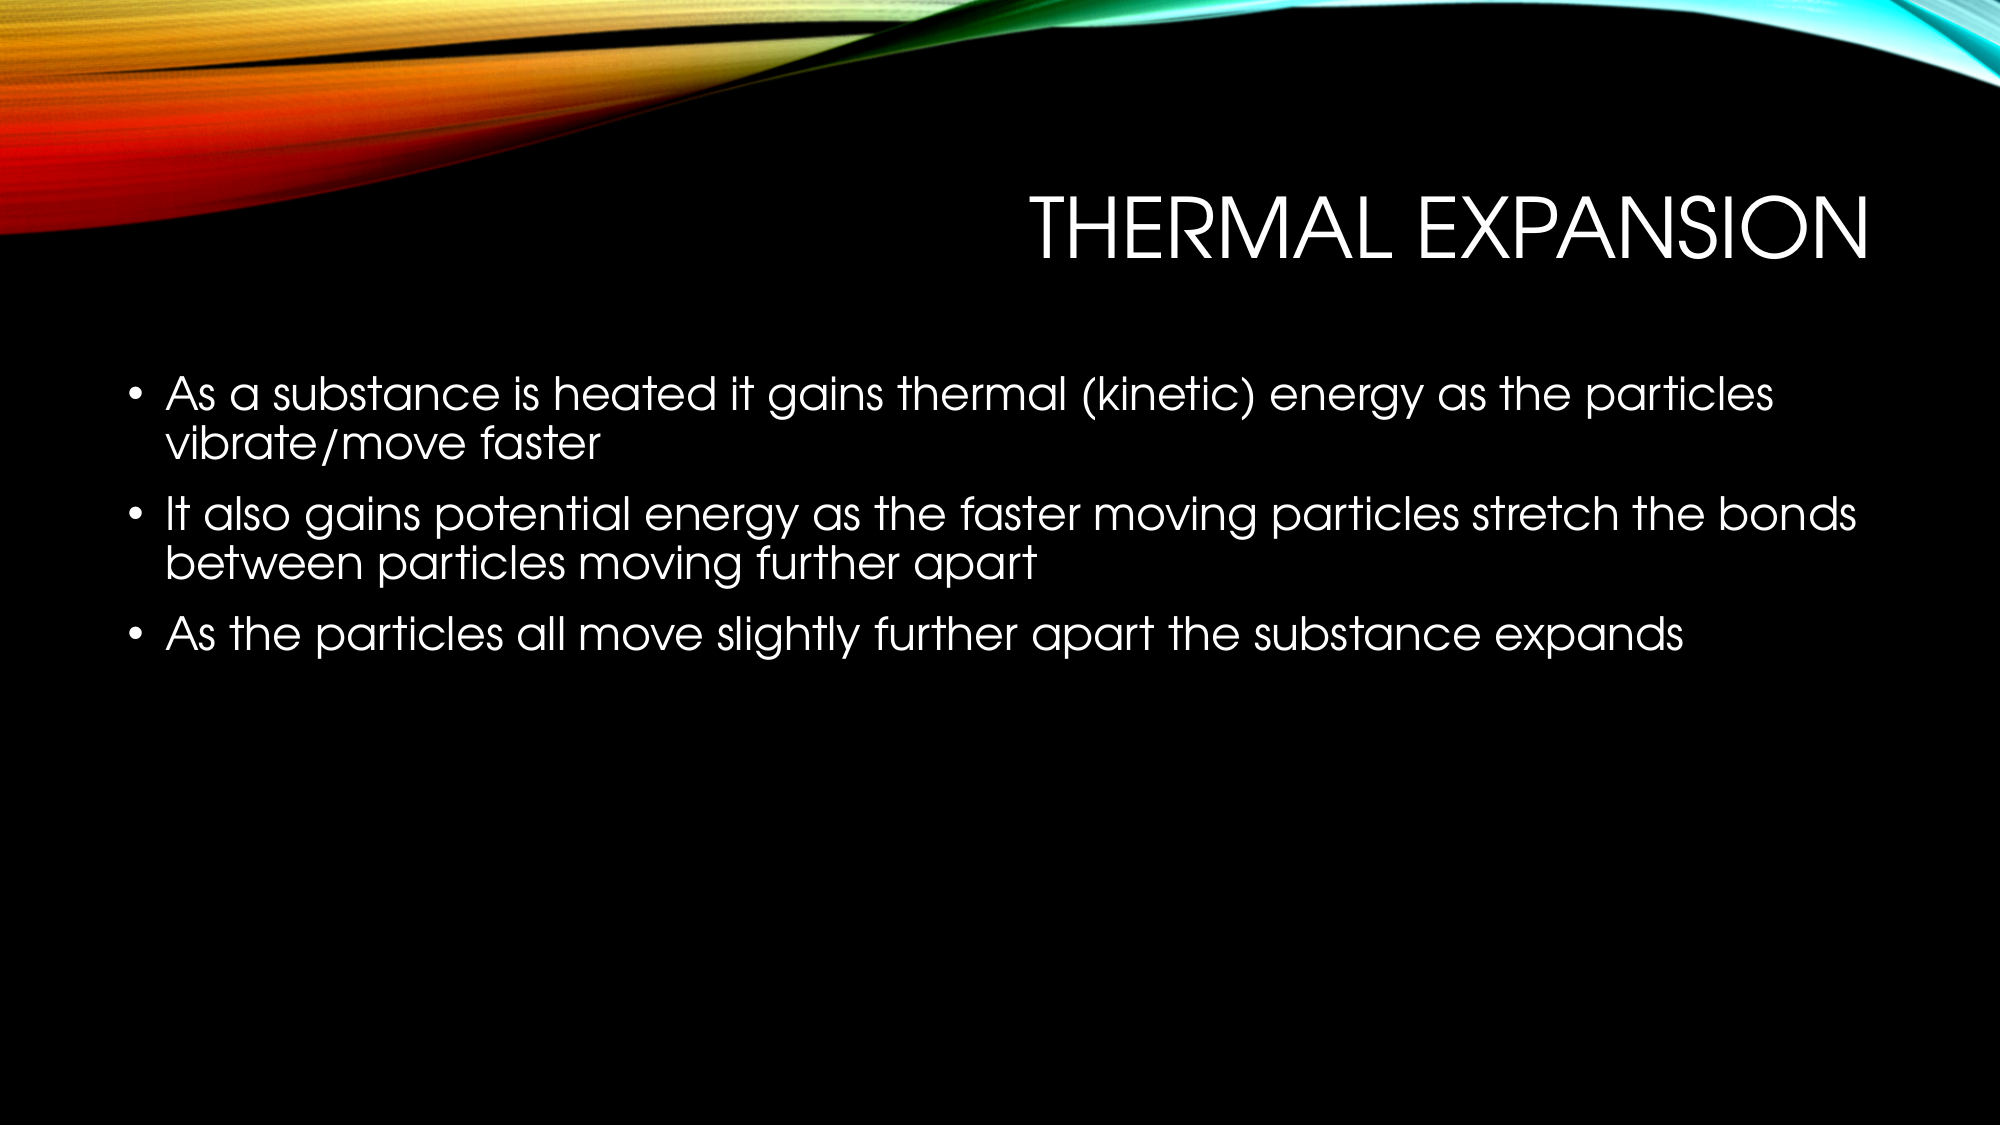

# Thermal Expansion
As a substance is heated it gains thermal (kinetic) energy as the particles vibrate/move faster
It also gains potential energy as the faster moving particles stretch the bonds between particles moving further apart
As the particles all move slightly further apart the substance expands